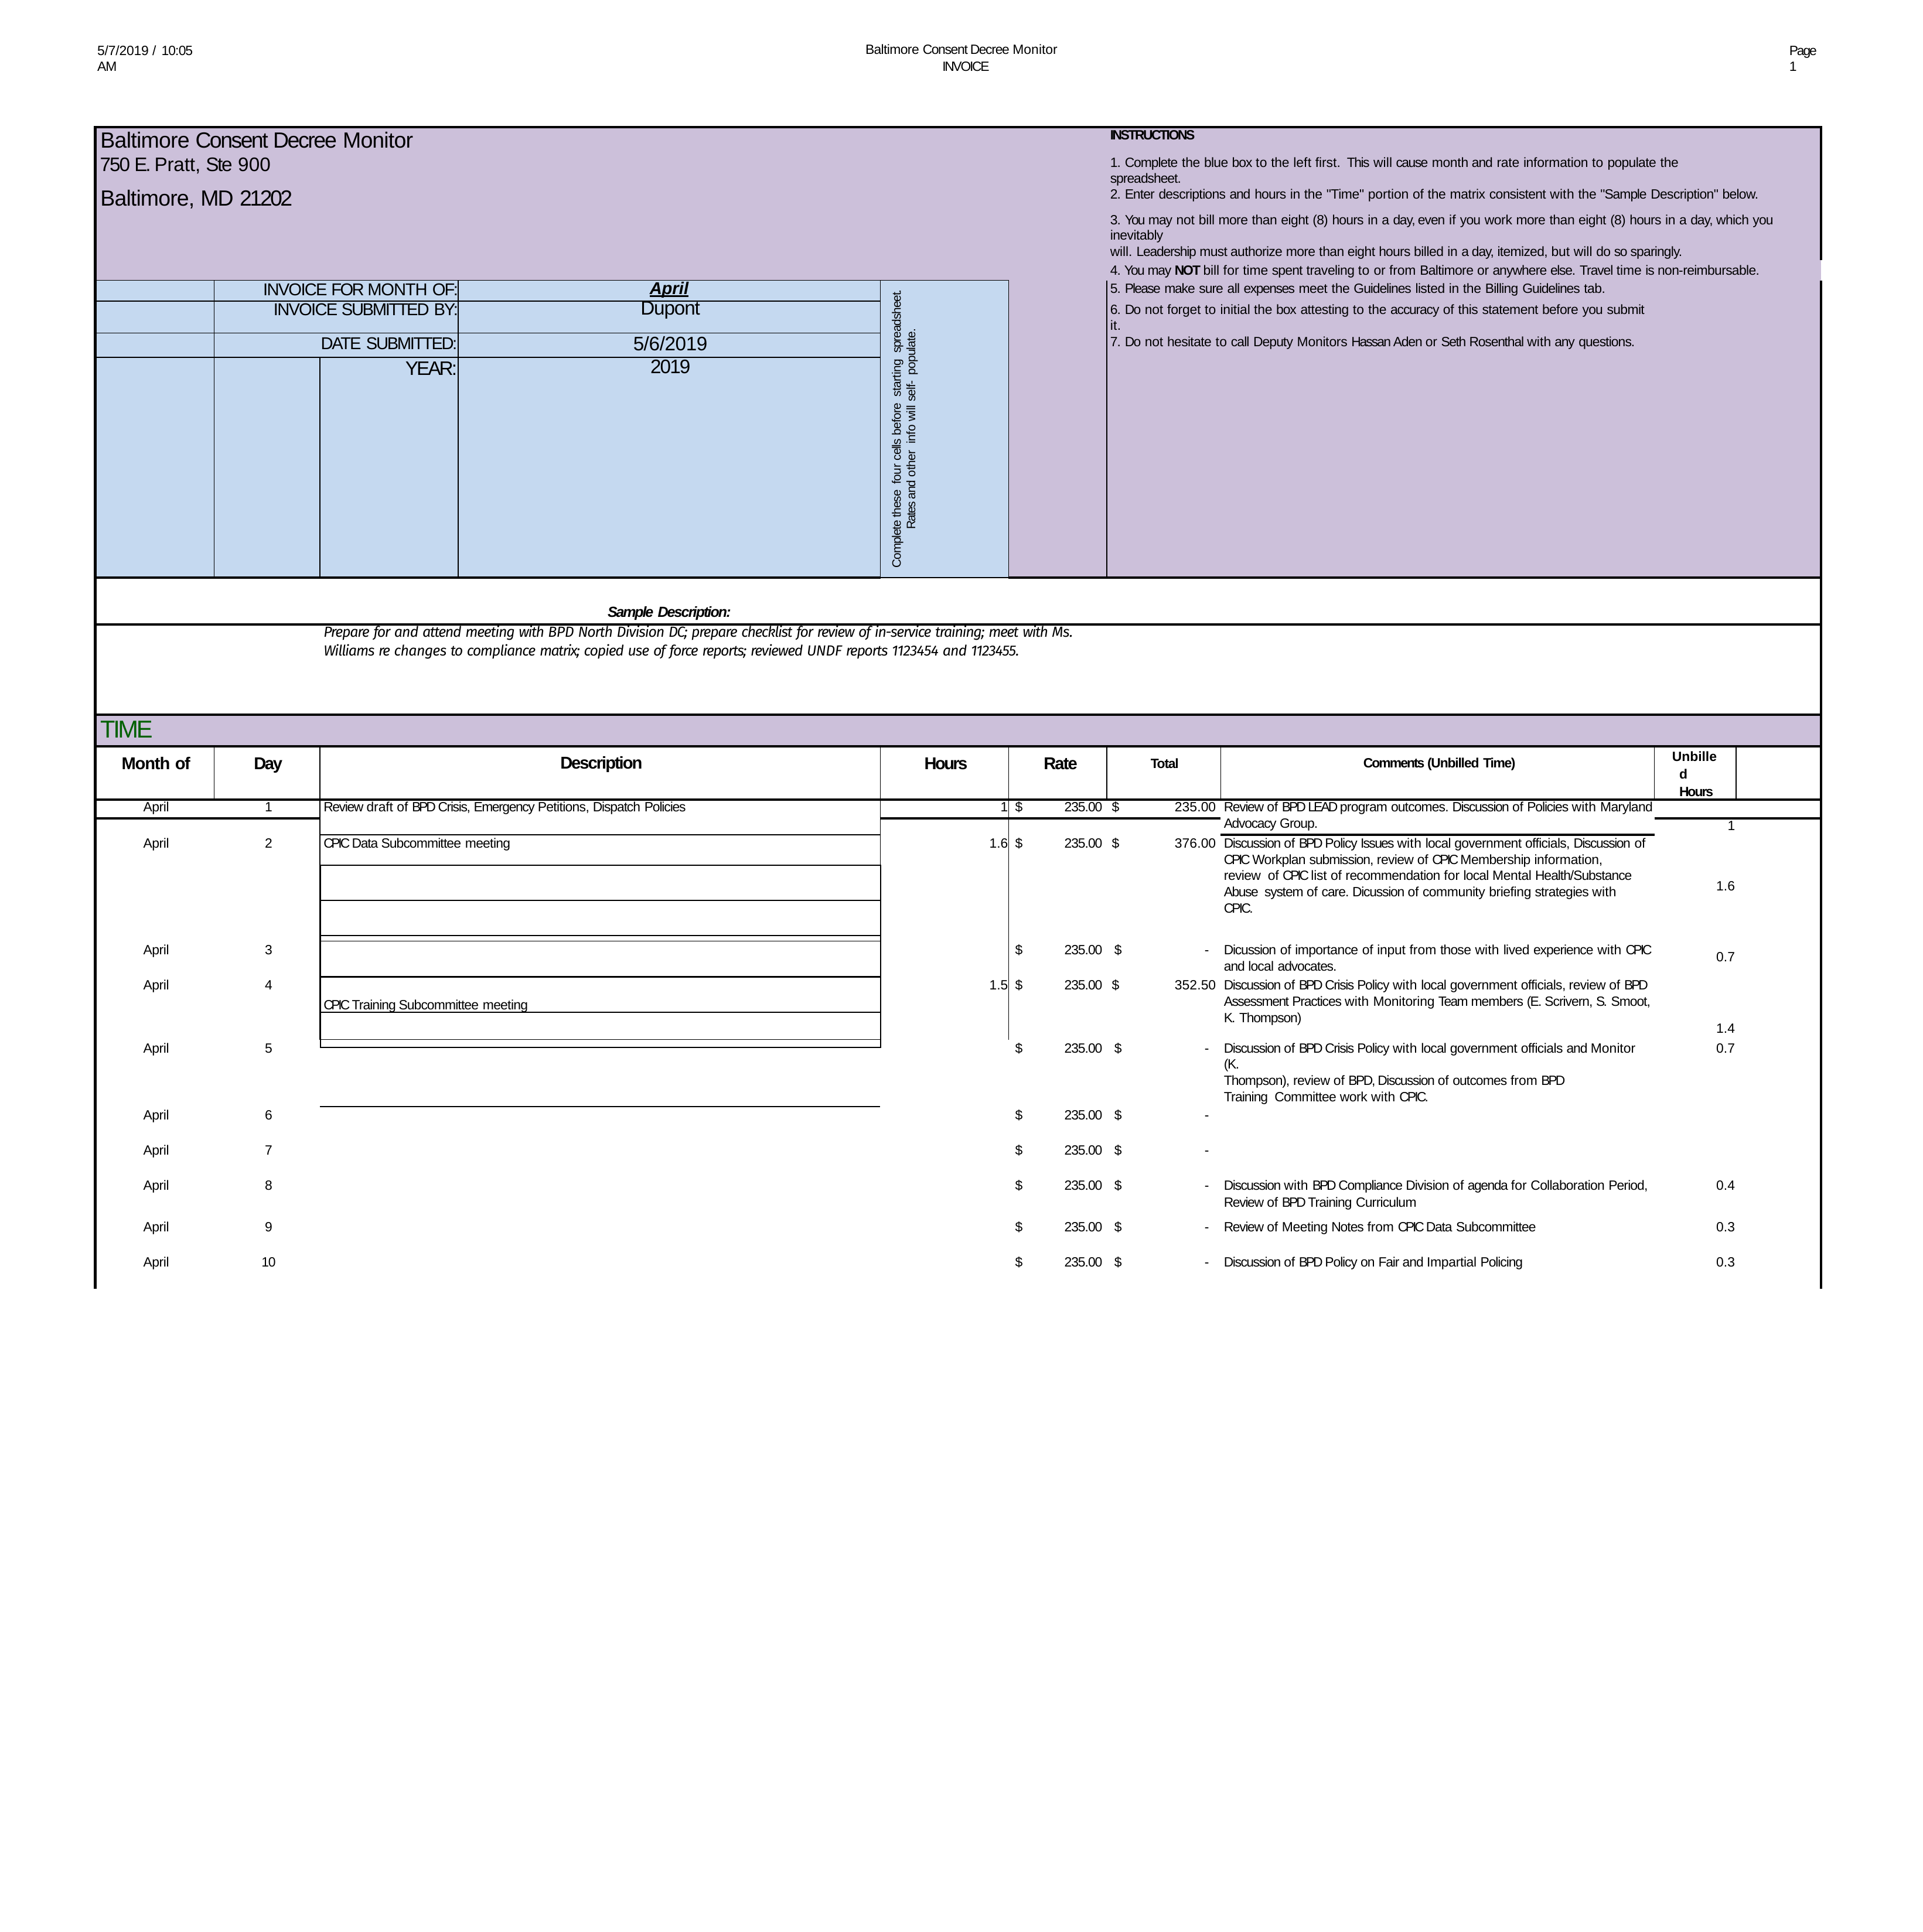

Baltimore Consent Decree Monitor  INVOICE
5/7/2019 / 10:05 AM
Page 1
| Baltimore Consent Decree Monitor |  |  |  |  |  | INSTRUCTIONS |  |  |  |
| --- | --- | --- | --- | --- | --- | --- | --- | --- | --- |
| 750 E. Pratt, Ste 900 |  |  |  |  |  | 1. Complete the blue box to the left first. This will cause month and rate information to populate the spreadsheet. |  |  |  |
| Baltimore, MD 21202 |  |  |  |  |  | 2. Enter descriptions and hours in the "Time" portion of the matrix consistent with the "Sample Description" below. |  |  |  |
|  |  |  |  |  |  | 3. You may not bill more than eight (8) hours in a day, even if you work more than eight (8) hours in a day, which you inevitably will. Leadership must authorize more than eight hours billed in a day, itemized, but will do so sparingly. |  |  |  |
|  |  |  |  |  |  | 4. You may NOT bill for time spent traveling to or from Baltimore or anywhere else. Travel time is non-reimbursable. |  |  |  |
|  | INVOICE FOR MONTH OF: |  | April | Complete these four cells before starting spreadsheet. Rates and other info will self- populate. |  | 5. Please make sure all expenses meet the Guidelines listed in the Billing Guidelines tab. |  |  |  |
|  | INVOICE SUBMITTED BY: |  | Dupont |  |  | 6. Do not forget to initial the box attesting to the accuracy of this statement before you submit it. |  |  |  |
|  | DATE SUBMITTED: |  | 5/6/2019 |  |  | 7. Do not hesitate to call Deputy Monitors Hassan Aden or Seth Rosenthal with any questions. |  |  |  |
|  |  | YEAR: | 2019 |  |  |  |  |  |  |
|  |  |  | Sample Description: |  |  |  |  |  |  |
| Prepare for and attend meeting with BPD North Division DC; prepare checklist for review of in-service training; meet with Ms. Williams re changes to compliance matrix; copied use of force reports; reviewed UNDF reports 1123454 and 1123455. |  |  |  |  |  |  |  |  |  |
| TIME |  |  |  |  |  |  |  |  |  |
| Month of | Day | Description |  | Hours | Rate | Total | Comments (Unbilled Time) | Unbilled Hours |  |
| April | 1 | Review draft of BPD Crisis, Emergency Petitions, Dispatch Policies |  | 1 | $ 235.00 | $ 235.00 | Review of BPD LEAD program outcomes. Discussion of Policies with Maryland Advocacy Group. |  |  |
|  |  |  |  |  |  |  |  | 1 |  |
| April | 2 | CPIC Data Subcommittee meeting |  | 1.6 | $ 235.00 | $ 376.00 | Discussion of BPD Policy Issues with local government officials, Discussion of CPIC Workplan submission, review of CPIC Membership information, review of CPIC list of recommendation for local Mental Health/Substance Abuse system of care. Dicussion of community briefing strategies with CPIC. |  |  |
|  |  |  |  |  |  |  |  | 1.6 |  |
| April | 3 |  |  |  | $ 235.00 | $ - | Dicussion of importance of input from those with lived experience with CPIC and local advocates. | 0.7 |  |
| April | 4 | CPIC Training Subcommittee meeting |  | 1.5 | $ 235.00 | $ 352.50 | Discussion of BPD Crisis Policy with local government officials, review of BPD Assessment Practices with Monitoring Team members (E. Scrivern, S. Smoot, K. Thompson) |  |  |
|  |  |  |  |  |  |  |  | 1.4 |  |
| April | 5 |  |  |  | $ 235.00 | $ - | Discussion of BPD Crisis Policy with local government officials and Monitor (K. Thompson), review of BPD, Discussion of outcomes from BPD Training Committee work with CPIC. | 0.7 |  |
| April | 6 |  |  |  | $ 235.00 | $ - |  |  |  |
| April | 7 |  |  |  | $ 235.00 | $ - |  |  |  |
| April | 8 |  |  |  | $ 235.00 | $ - | Discussion with BPD Compliance Division of agenda for Collaboration Period, Review of BPD Training Curriculum | 0.4 |  |
| April | 9 |  |  |  | $ 235.00 | $ - | Review of Meeting Notes from CPIC Data Subcommittee | 0.3 |  |
| April | 10 |  |  |  | $ 235.00 | $ - | Discussion of BPD Policy on Fair and Impartial Policing | 0.3 |  |
|  |
| --- |
|  |
|  |
|  |
|  |